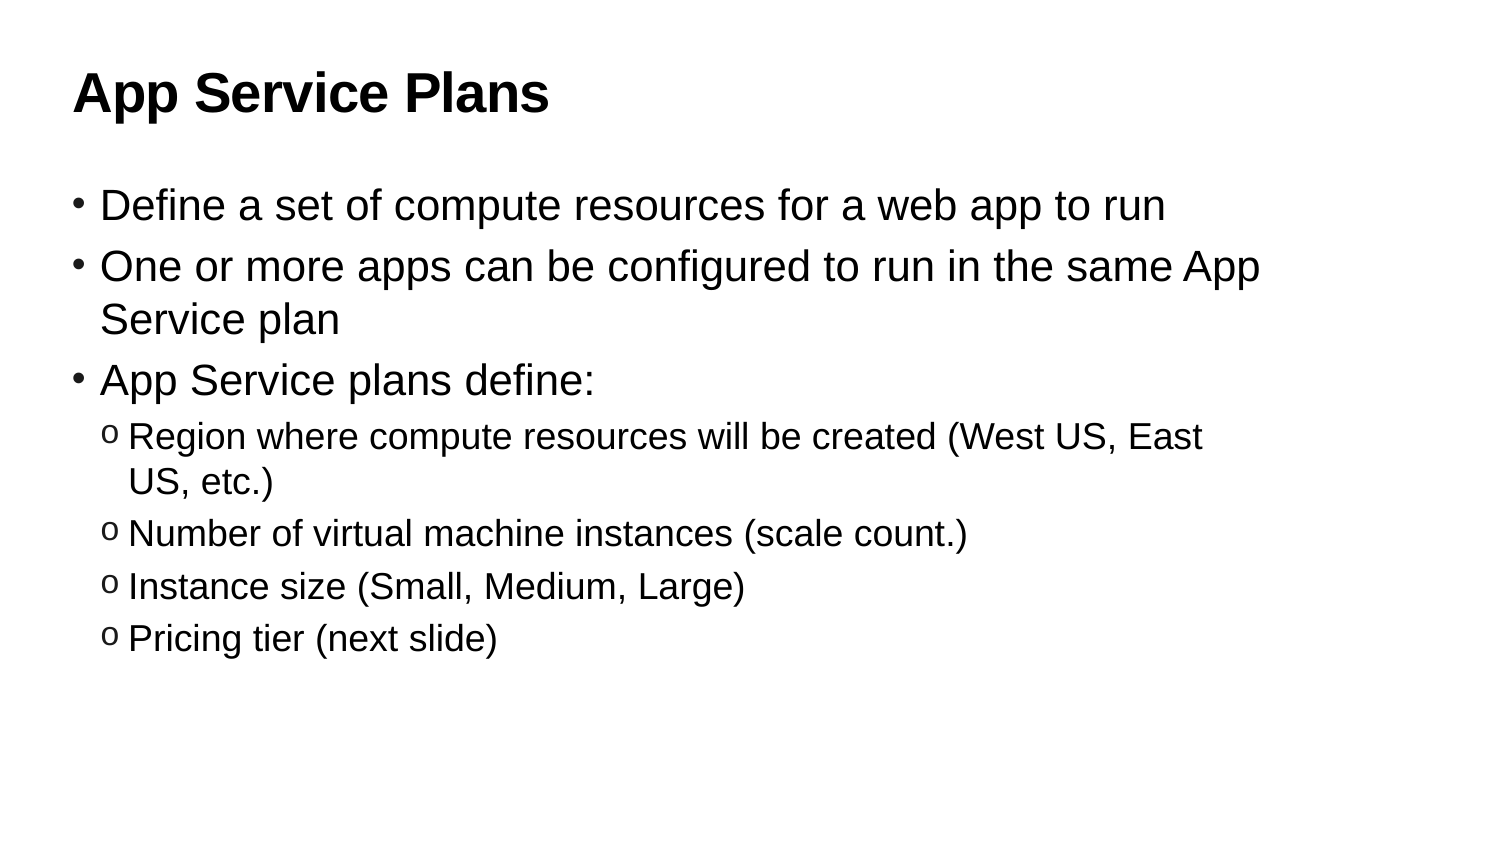

# App Service Plans
Define a set of compute resources for a web app to run
One or more apps can be configured to run in the same App Service plan
App Service plans define:
Region where compute resources will be created (West US, East US, etc.)
Number of virtual machine instances (scale count.)
Instance size (Small, Medium, Large)
Pricing tier (next slide)